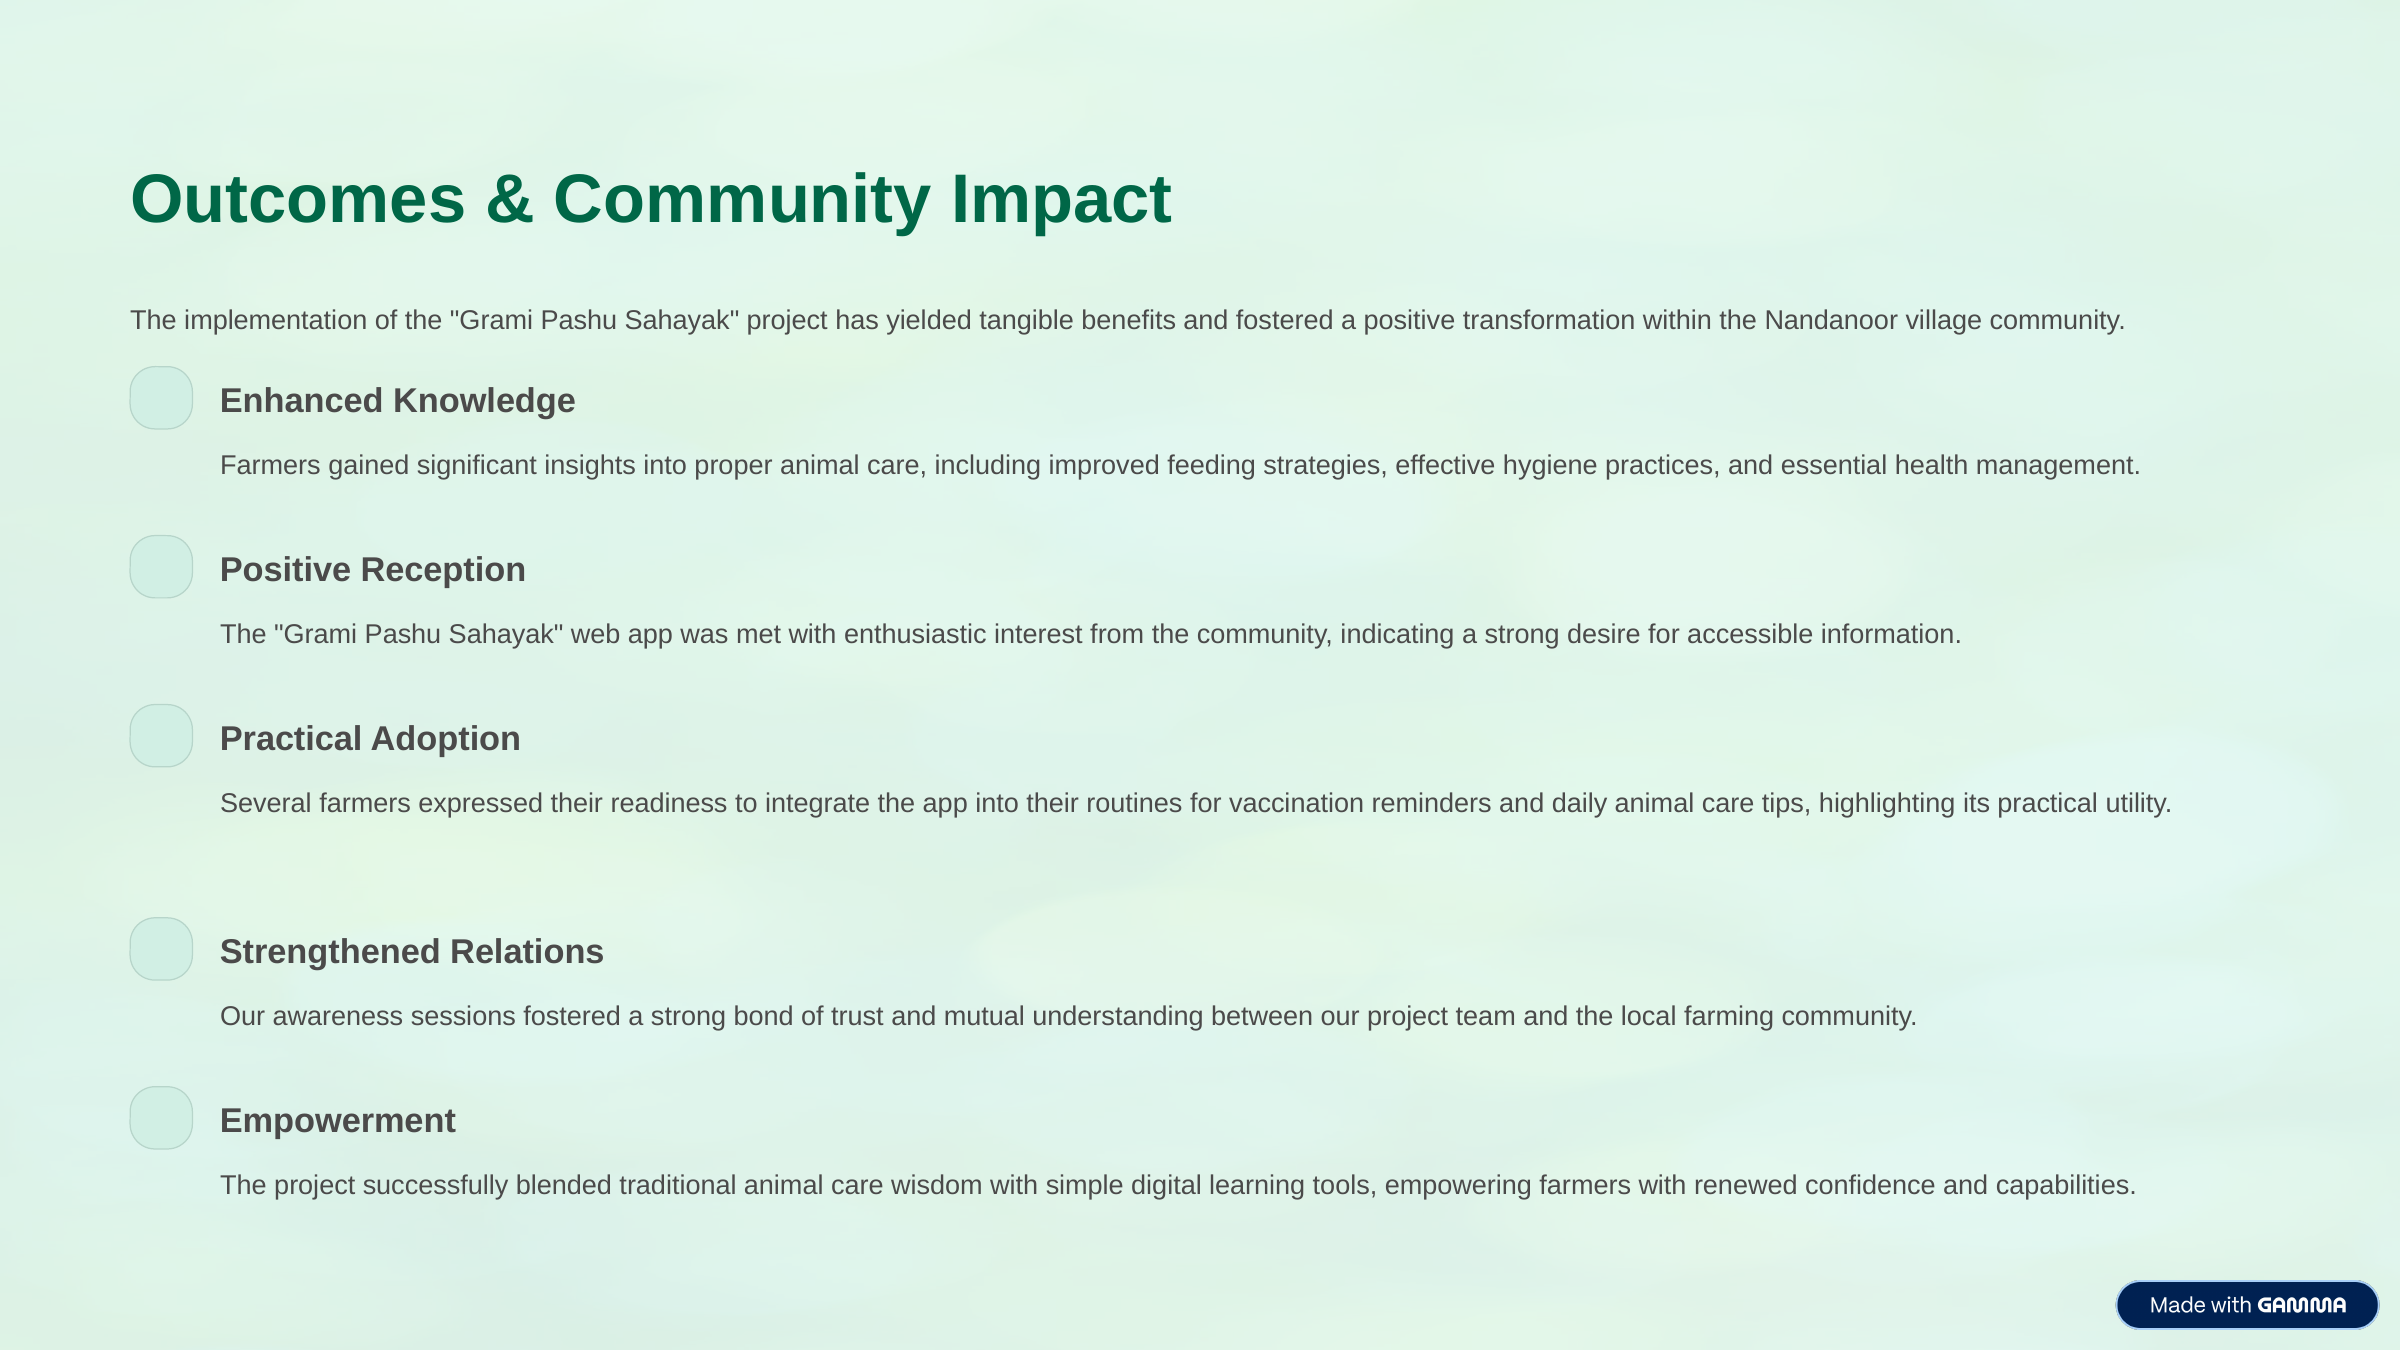

Outcomes & Community Impact
The implementation of the "Grami Pashu Sahayak" project has yielded tangible benefits and fostered a positive transformation within the Nandanoor village community.

Enhanced Knowledge
Farmers gained significant insights into proper animal care, including improved feeding strategies, effective hygiene practices, and essential health management.

Positive Reception
The "Grami Pashu Sahayak" web app was met with enthusiastic interest from the community, indicating a strong desire for accessible information.

Practical Adoption
Several farmers expressed their readiness to integrate the app into their routines for vaccination reminders and daily animal care tips, highlighting its practical utility.

Strengthened Relations
Our awareness sessions fostered a strong bond of trust and mutual understanding between our project team and the local farming community.

Empowerment
The project successfully blended traditional animal care wisdom with simple digital learning tools, empowering farmers with renewed confidence and capabilities.